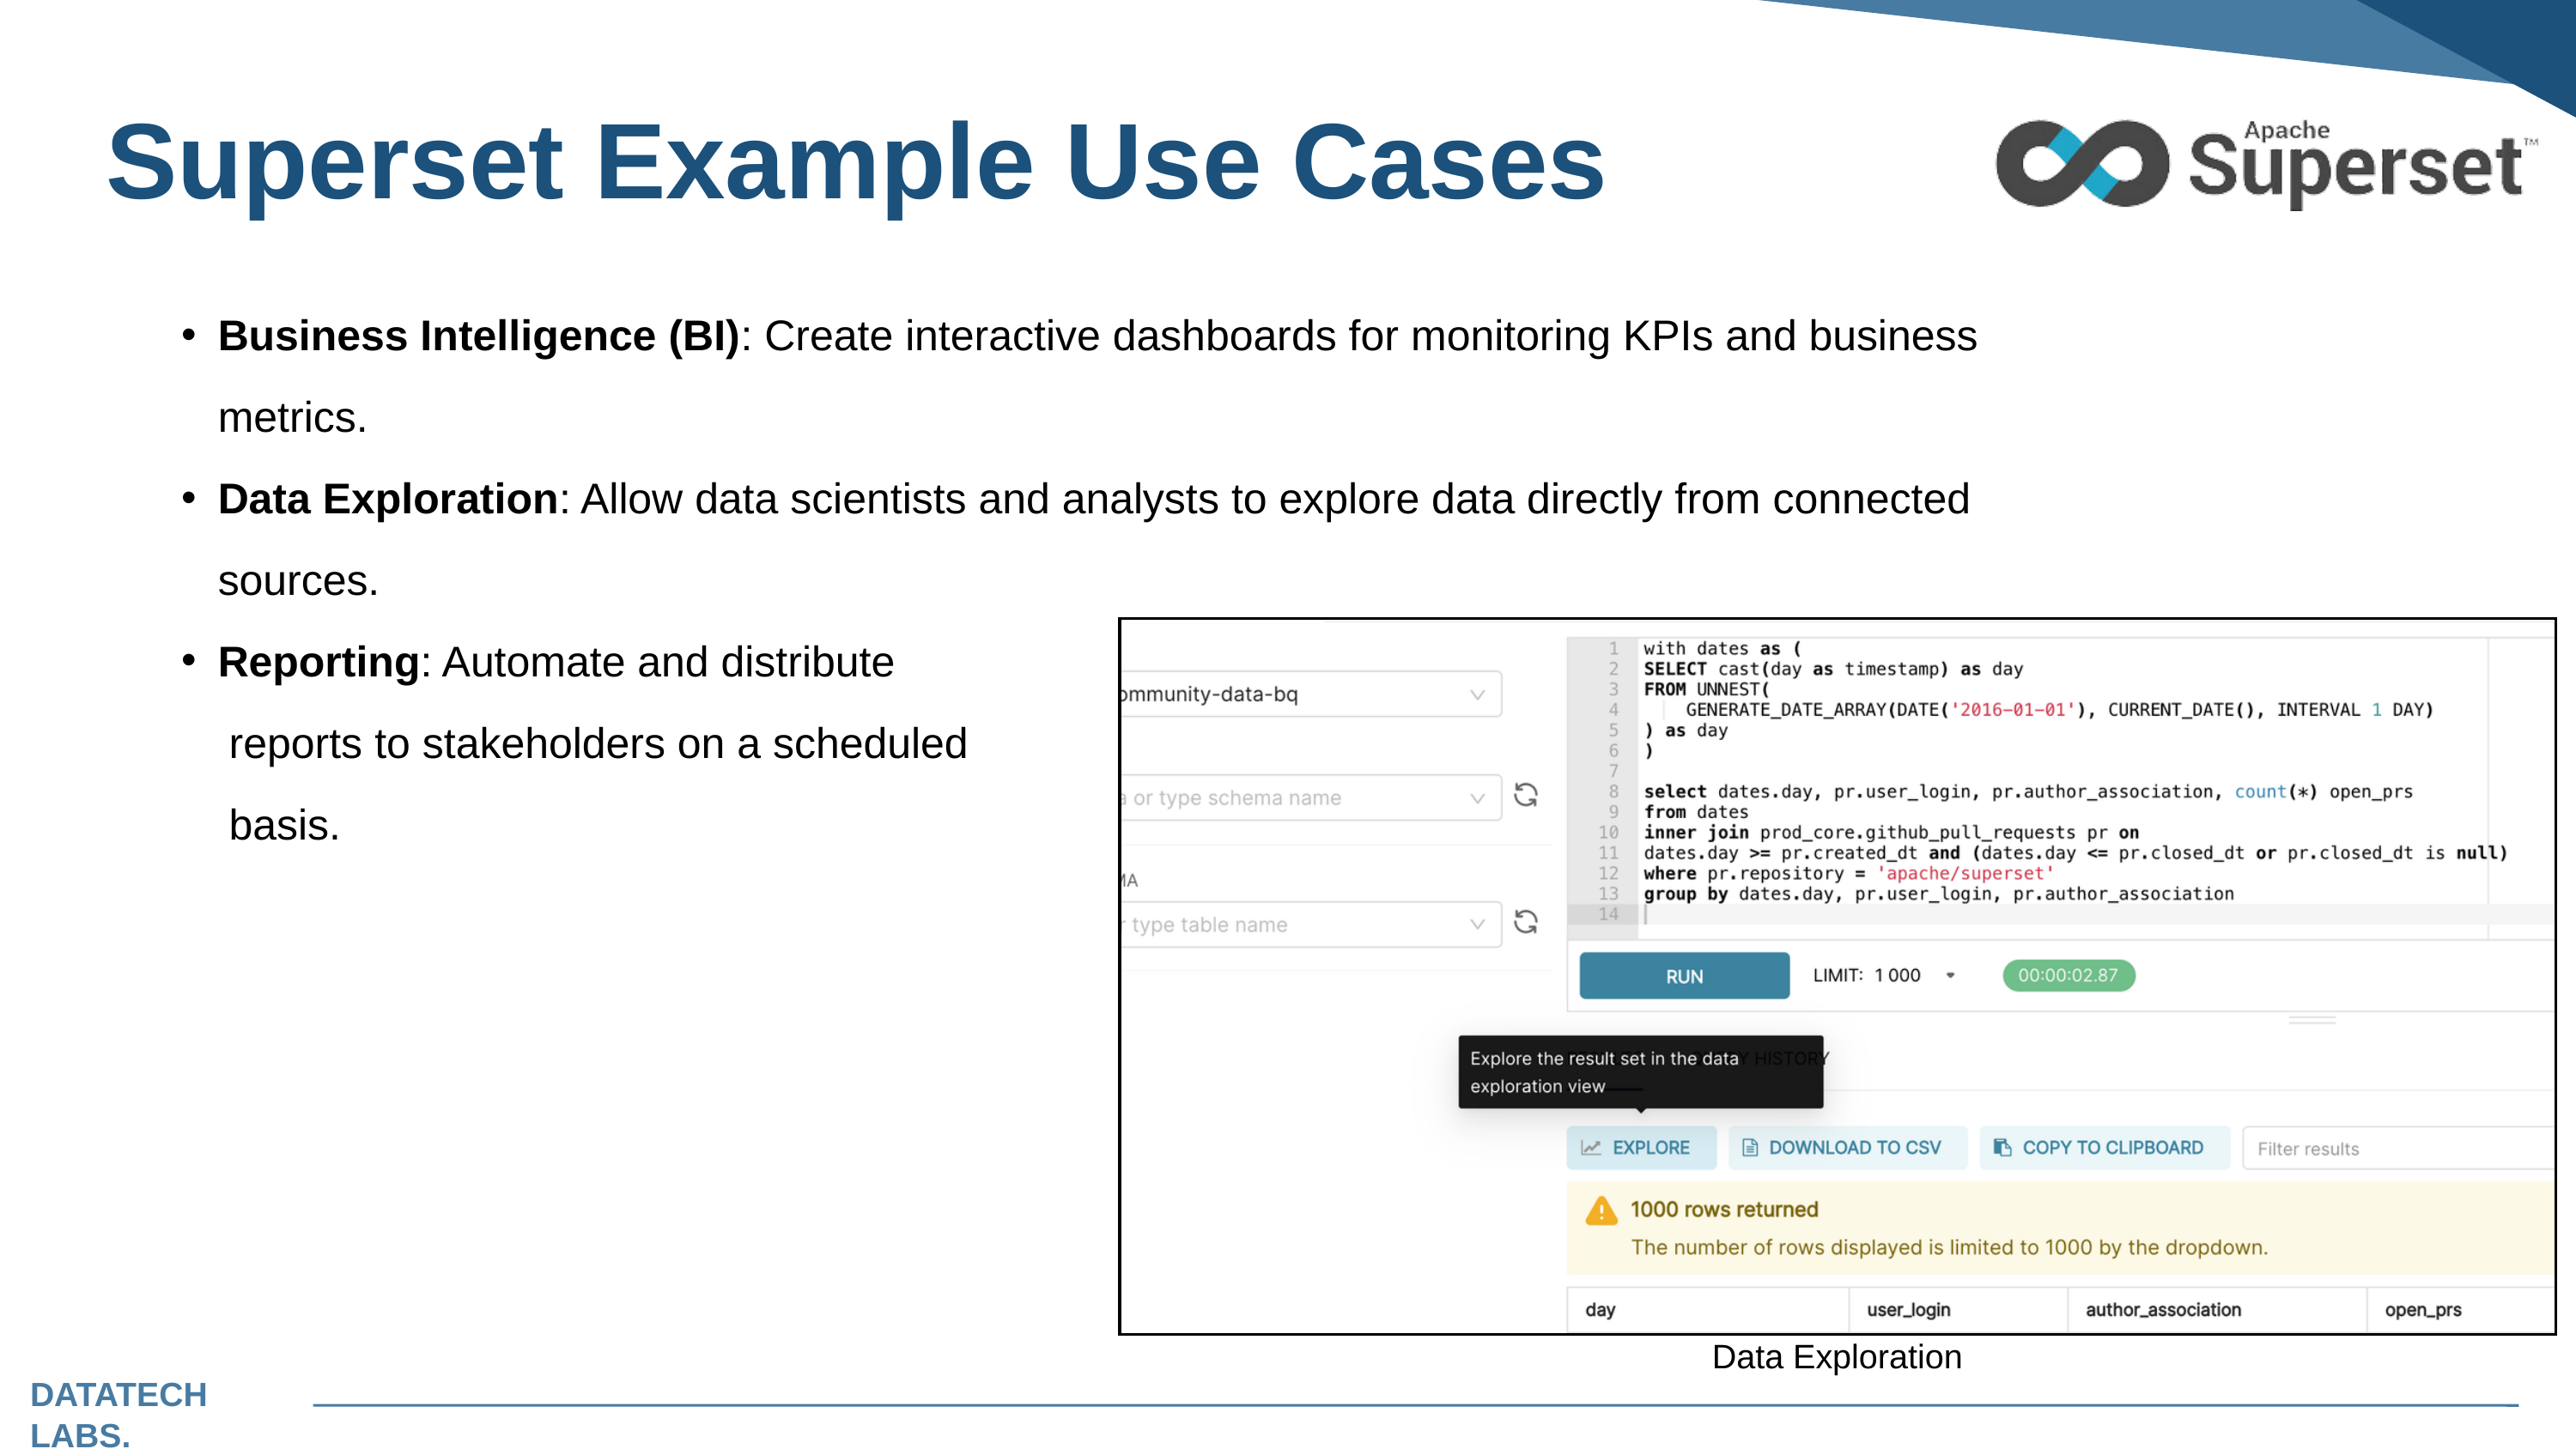

Superset Example Use Cases

Business Intelligence (BI): Create interactive dashboards for monitoring KPIs and business metrics.
Data Exploration: Allow data scientists and analysts to explore data directly from connected sources.
Reporting: Automate and distribute
       reports to stakeholders on a scheduled
       basis.

Data Exploration
DATATECH LABS.